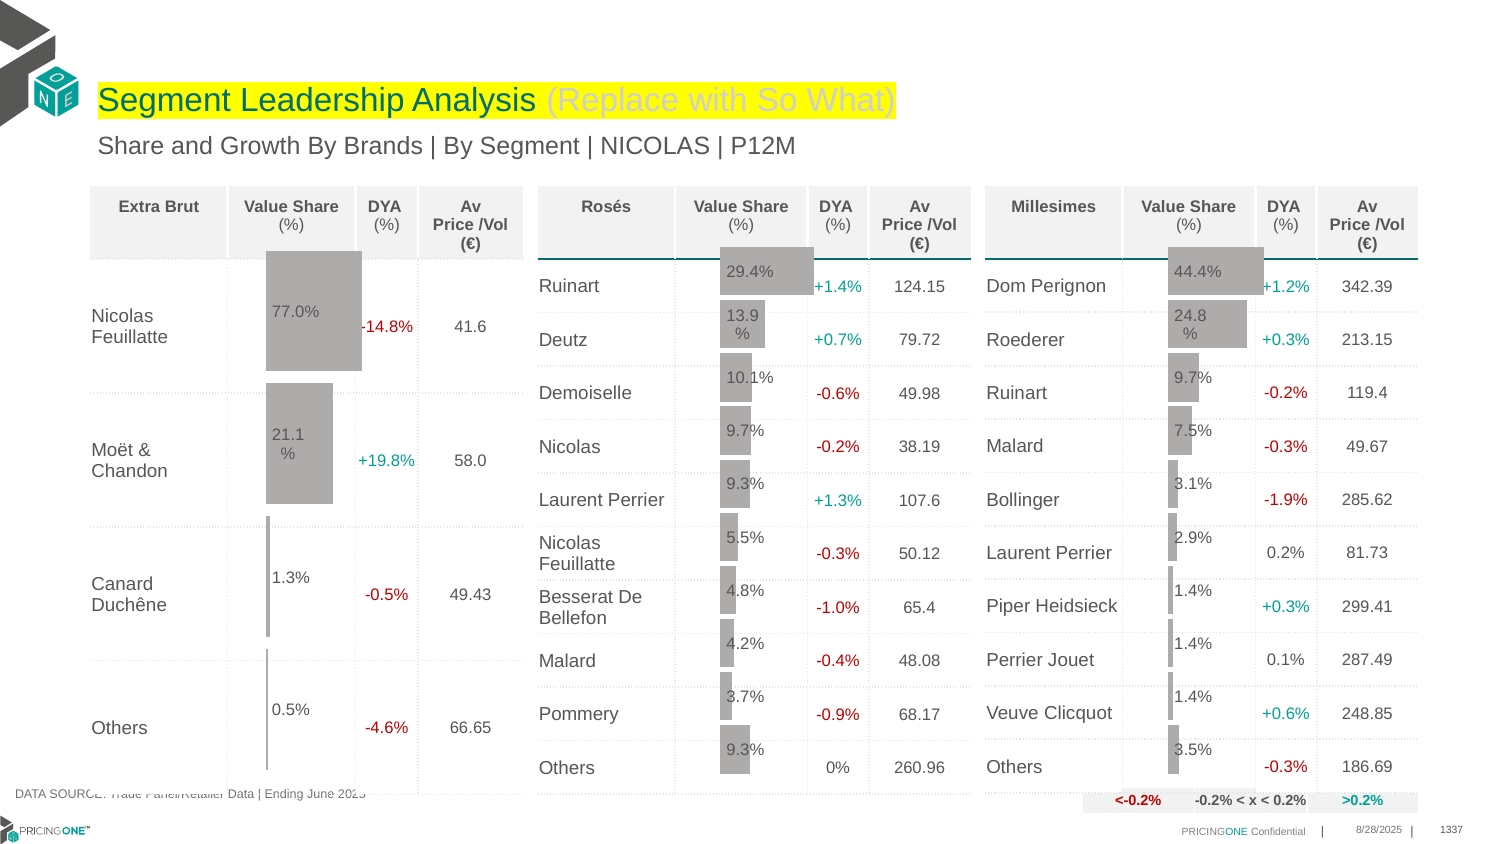

# Segment Leadership Analysis (Replace with So What)
Share and Growth By Brands | By Segment | NICOLAS | P12M
| Rosés | Value Share (%) | DYA (%) | Av Price /Vol (€) |
| --- | --- | --- | --- |
| Ruinart |  | +1.4% | 124.15 |
| Deutz |  | +0.7% | 79.72 |
| Demoiselle |  | -0.6% | 49.98 |
| Nicolas |  | -0.2% | 38.19 |
| Laurent Perrier |  | +1.3% | 107.6 |
| Nicolas Feuillatte |  | -0.3% | 50.12 |
| Besserat De Bellefon |  | -1.0% | 65.4 |
| Malard |  | -0.4% | 48.08 |
| Pommery |  | -0.9% | 68.17 |
| Others |  | 0% | 260.96 |
| Extra Brut | Value Share (%) | DYA (%) | Av Price /Vol (€) |
| --- | --- | --- | --- |
| Nicolas Feuillatte |  | -14.8% | 41.6 |
| Moët & Chandon |  | +19.8% | 58.0 |
| Canard Duchêne |  | -0.5% | 49.43 |
| Others |  | -4.6% | 66.65 |
| Millesimes | Value Share (%) | DYA (%) | Av Price /Vol (€) |
| --- | --- | --- | --- |
| Dom Perignon |  | +1.2% | 342.39 |
| Roederer |  | +0.3% | 213.15 |
| Ruinart |  | -0.2% | 119.4 |
| Malard |  | -0.3% | 49.67 |
| Bollinger |  | -1.9% | 285.62 |
| Laurent Perrier |  | 0.2% | 81.73 |
| Piper Heidsieck |  | +0.3% | 299.41 |
| Perrier Jouet |  | 0.1% | 287.49 |
| Veuve Clicquot |  | +0.6% | 248.85 |
| Others |  | -0.3% | 186.69 |

### Chart

| Category | Extra Brut | NICOLAS |
|---|---|
| None | 0.770229961342649 |

### Chart

| Category | Rosés | NICOLAS |
|---|---|
| None | 0.2943536596797037 |

### Chart

| Category | Millesimes | NICOLAS |
|---|---|
| None | 0.4440819756174198 |
DATA SOURCE: Trade Panel/Retailer Data | Ending June 2025
| <-0.2% | -0.2% < x < 0.2% | >0.2% |
| --- | --- | --- |

8/28/2025
1337